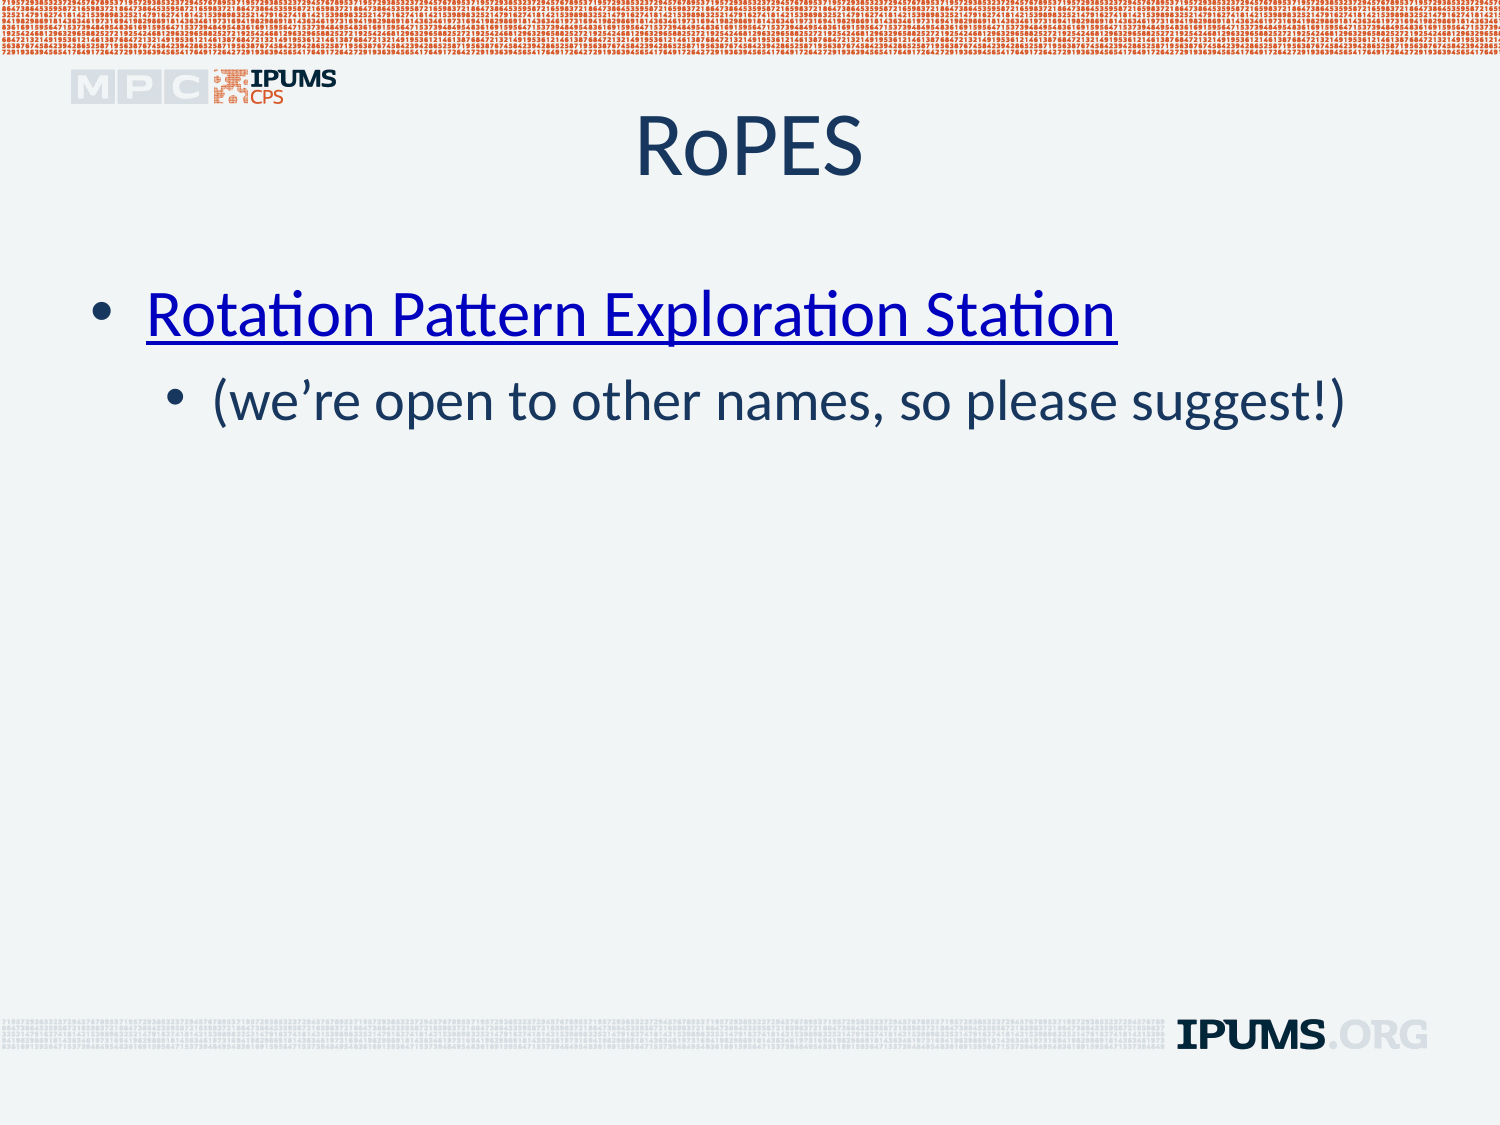

# RoPES
Rotation Pattern Exploration Station
(we’re open to other names, so please suggest!)